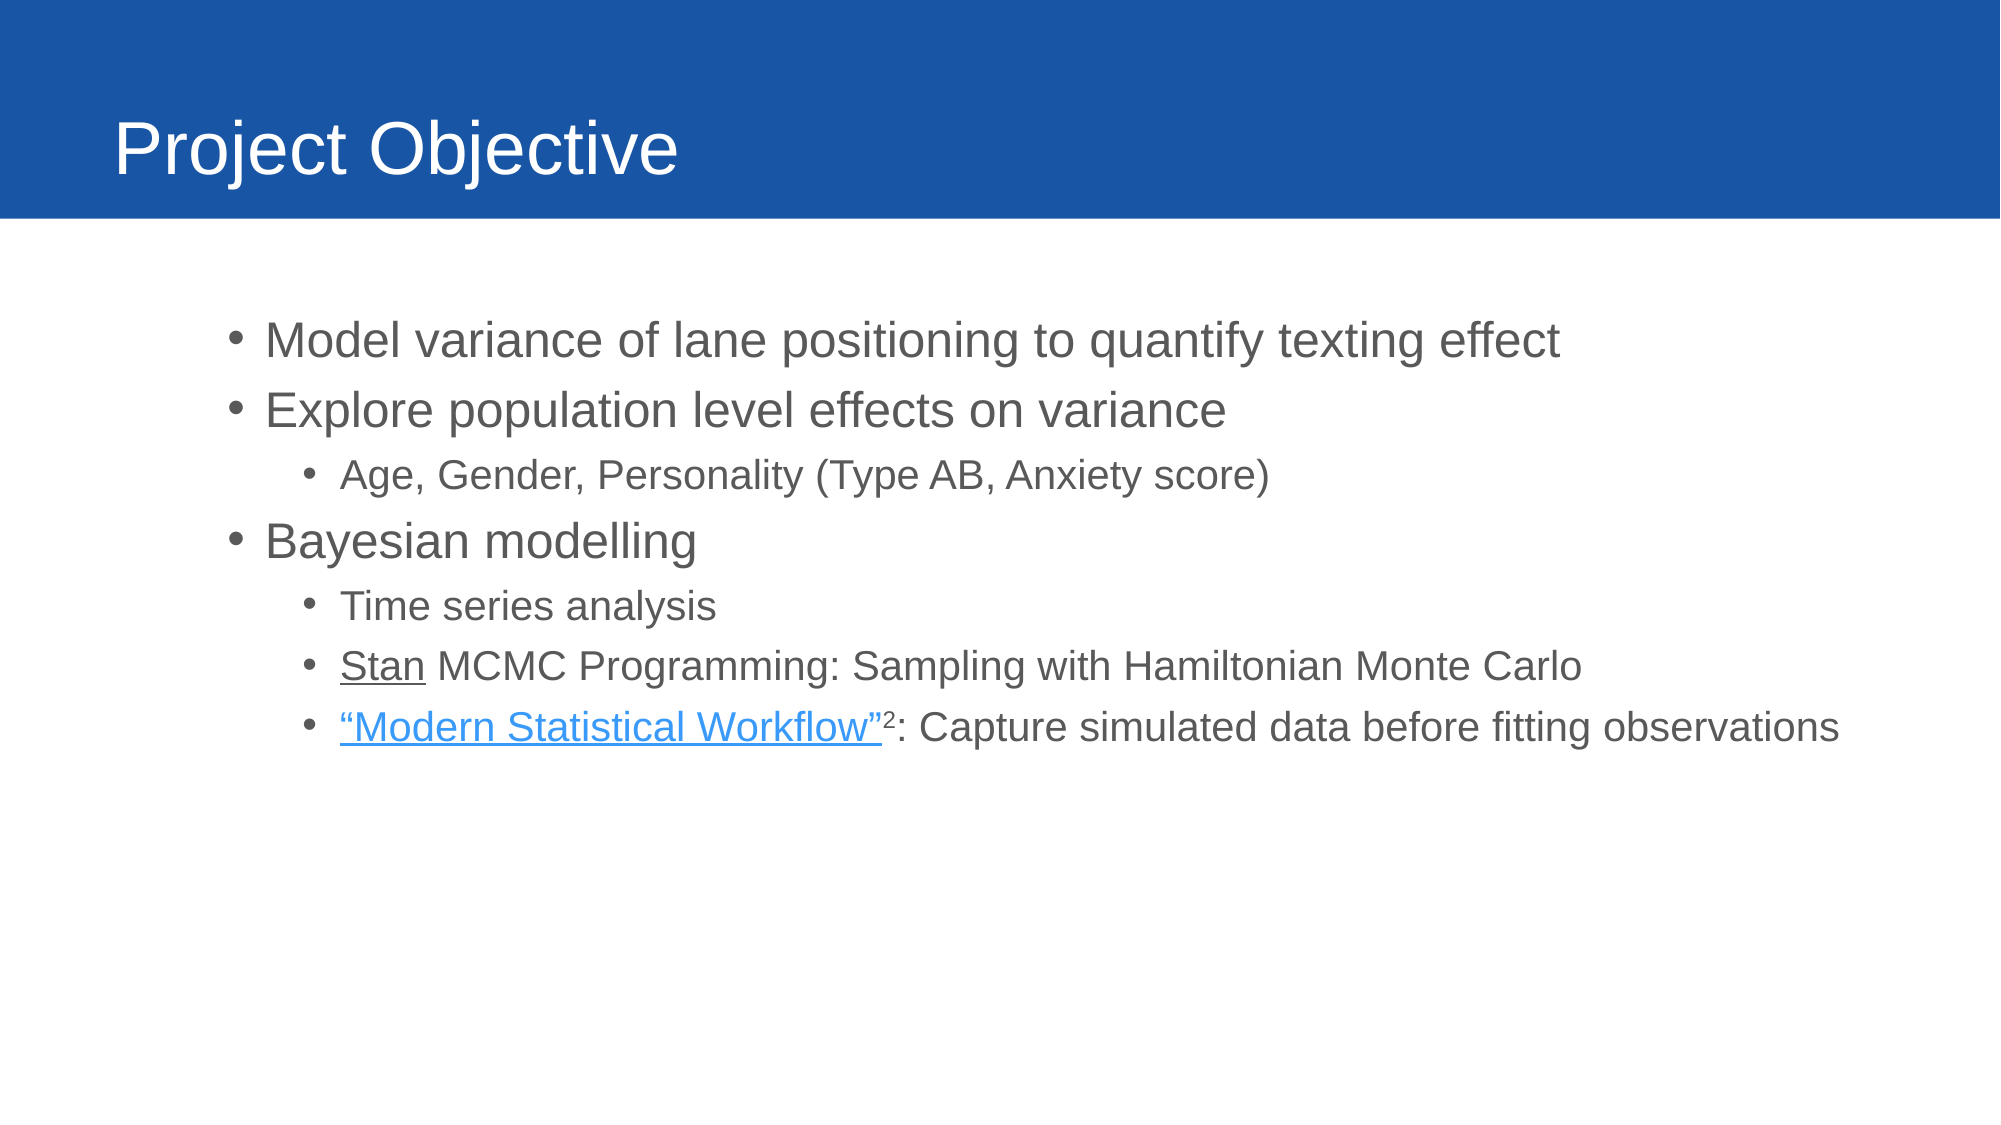

# Project Objective
Model variance of lane positioning to quantify texting effect
Explore population level effects on variance
Age, Gender, Personality (Type AB, Anxiety score)
Bayesian modelling
Time series analysis
Stan MCMC Programming: Sampling with Hamiltonian Monte Carlo
“Modern Statistical Workflow”2: Capture simulated data before fitting observations